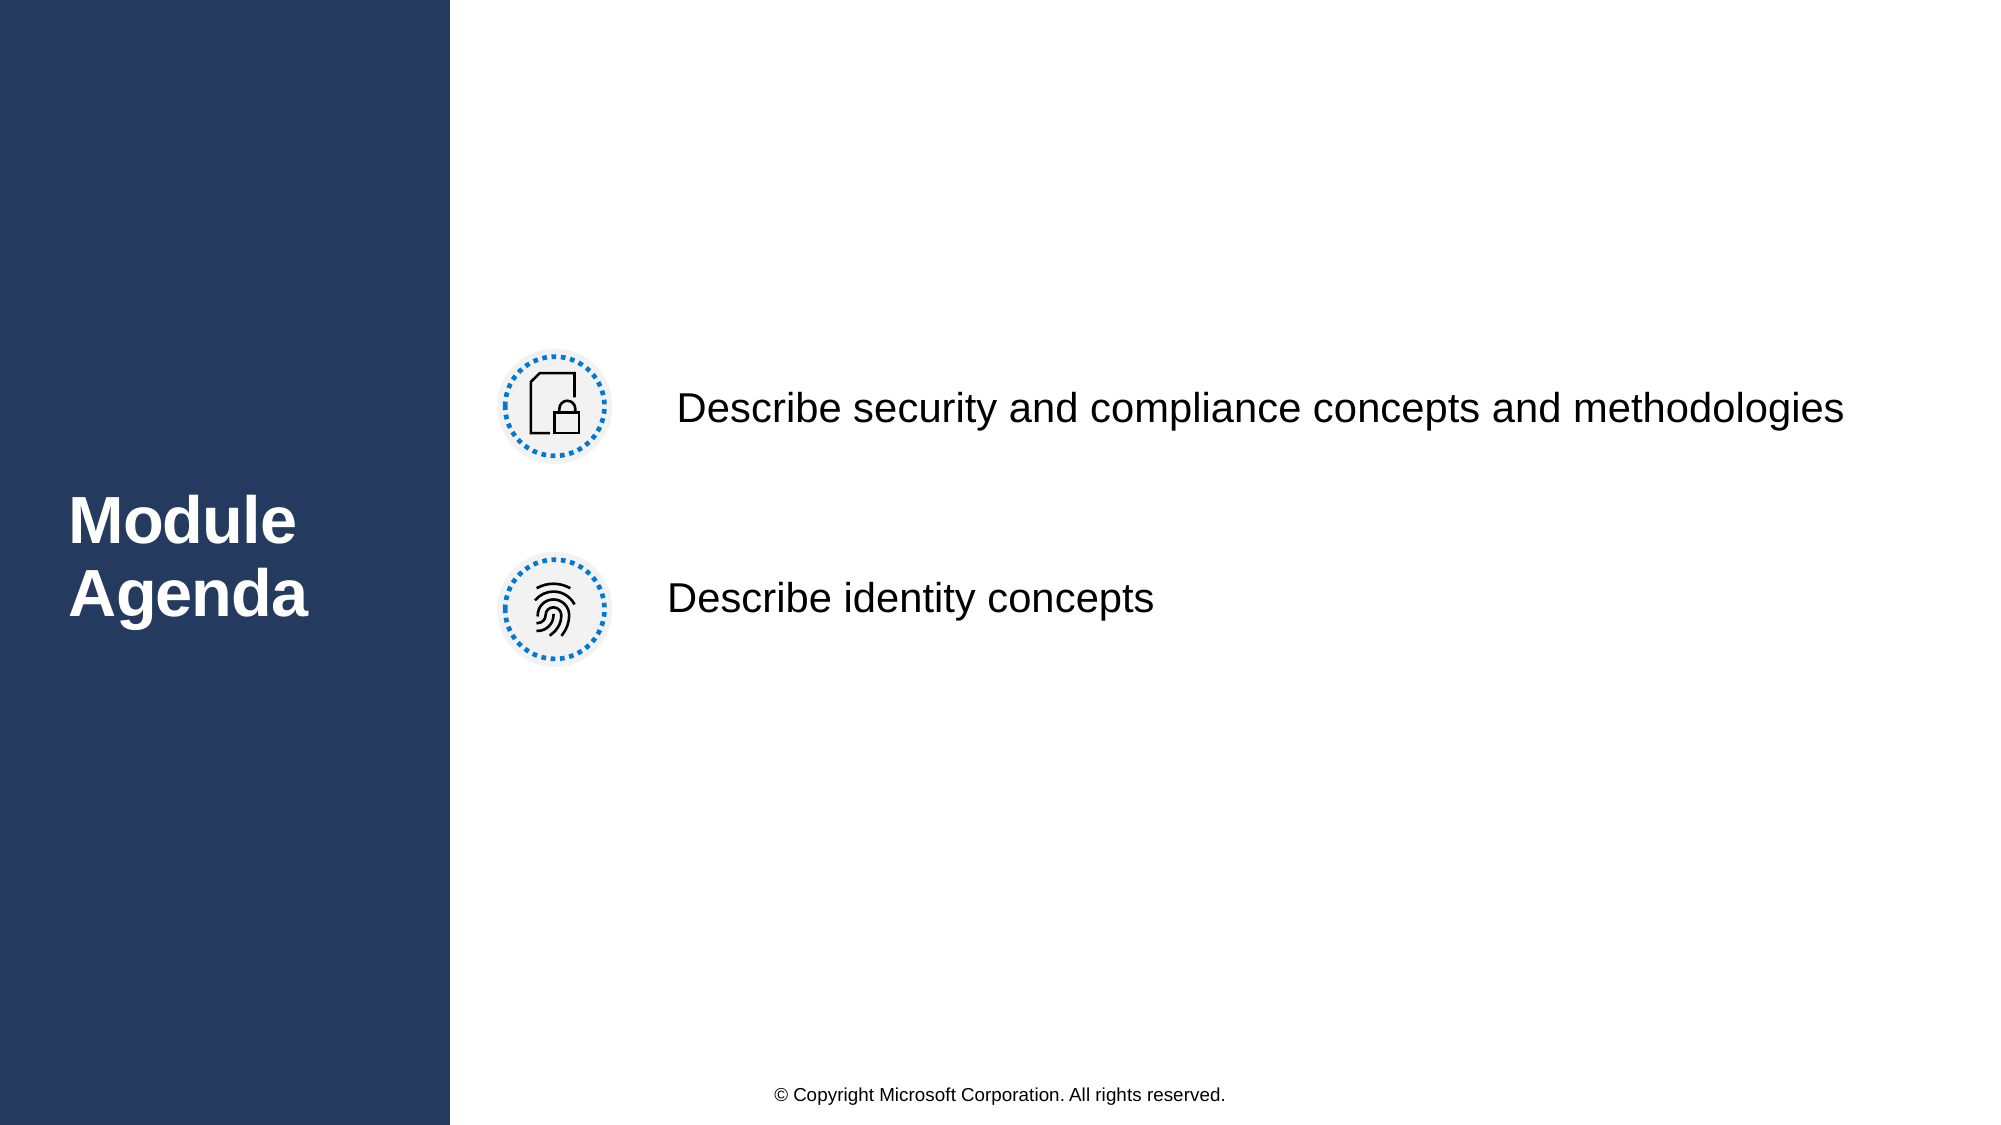

Describe security and compliance concepts and methodologies

# Module Agenda

Describe identity concepts